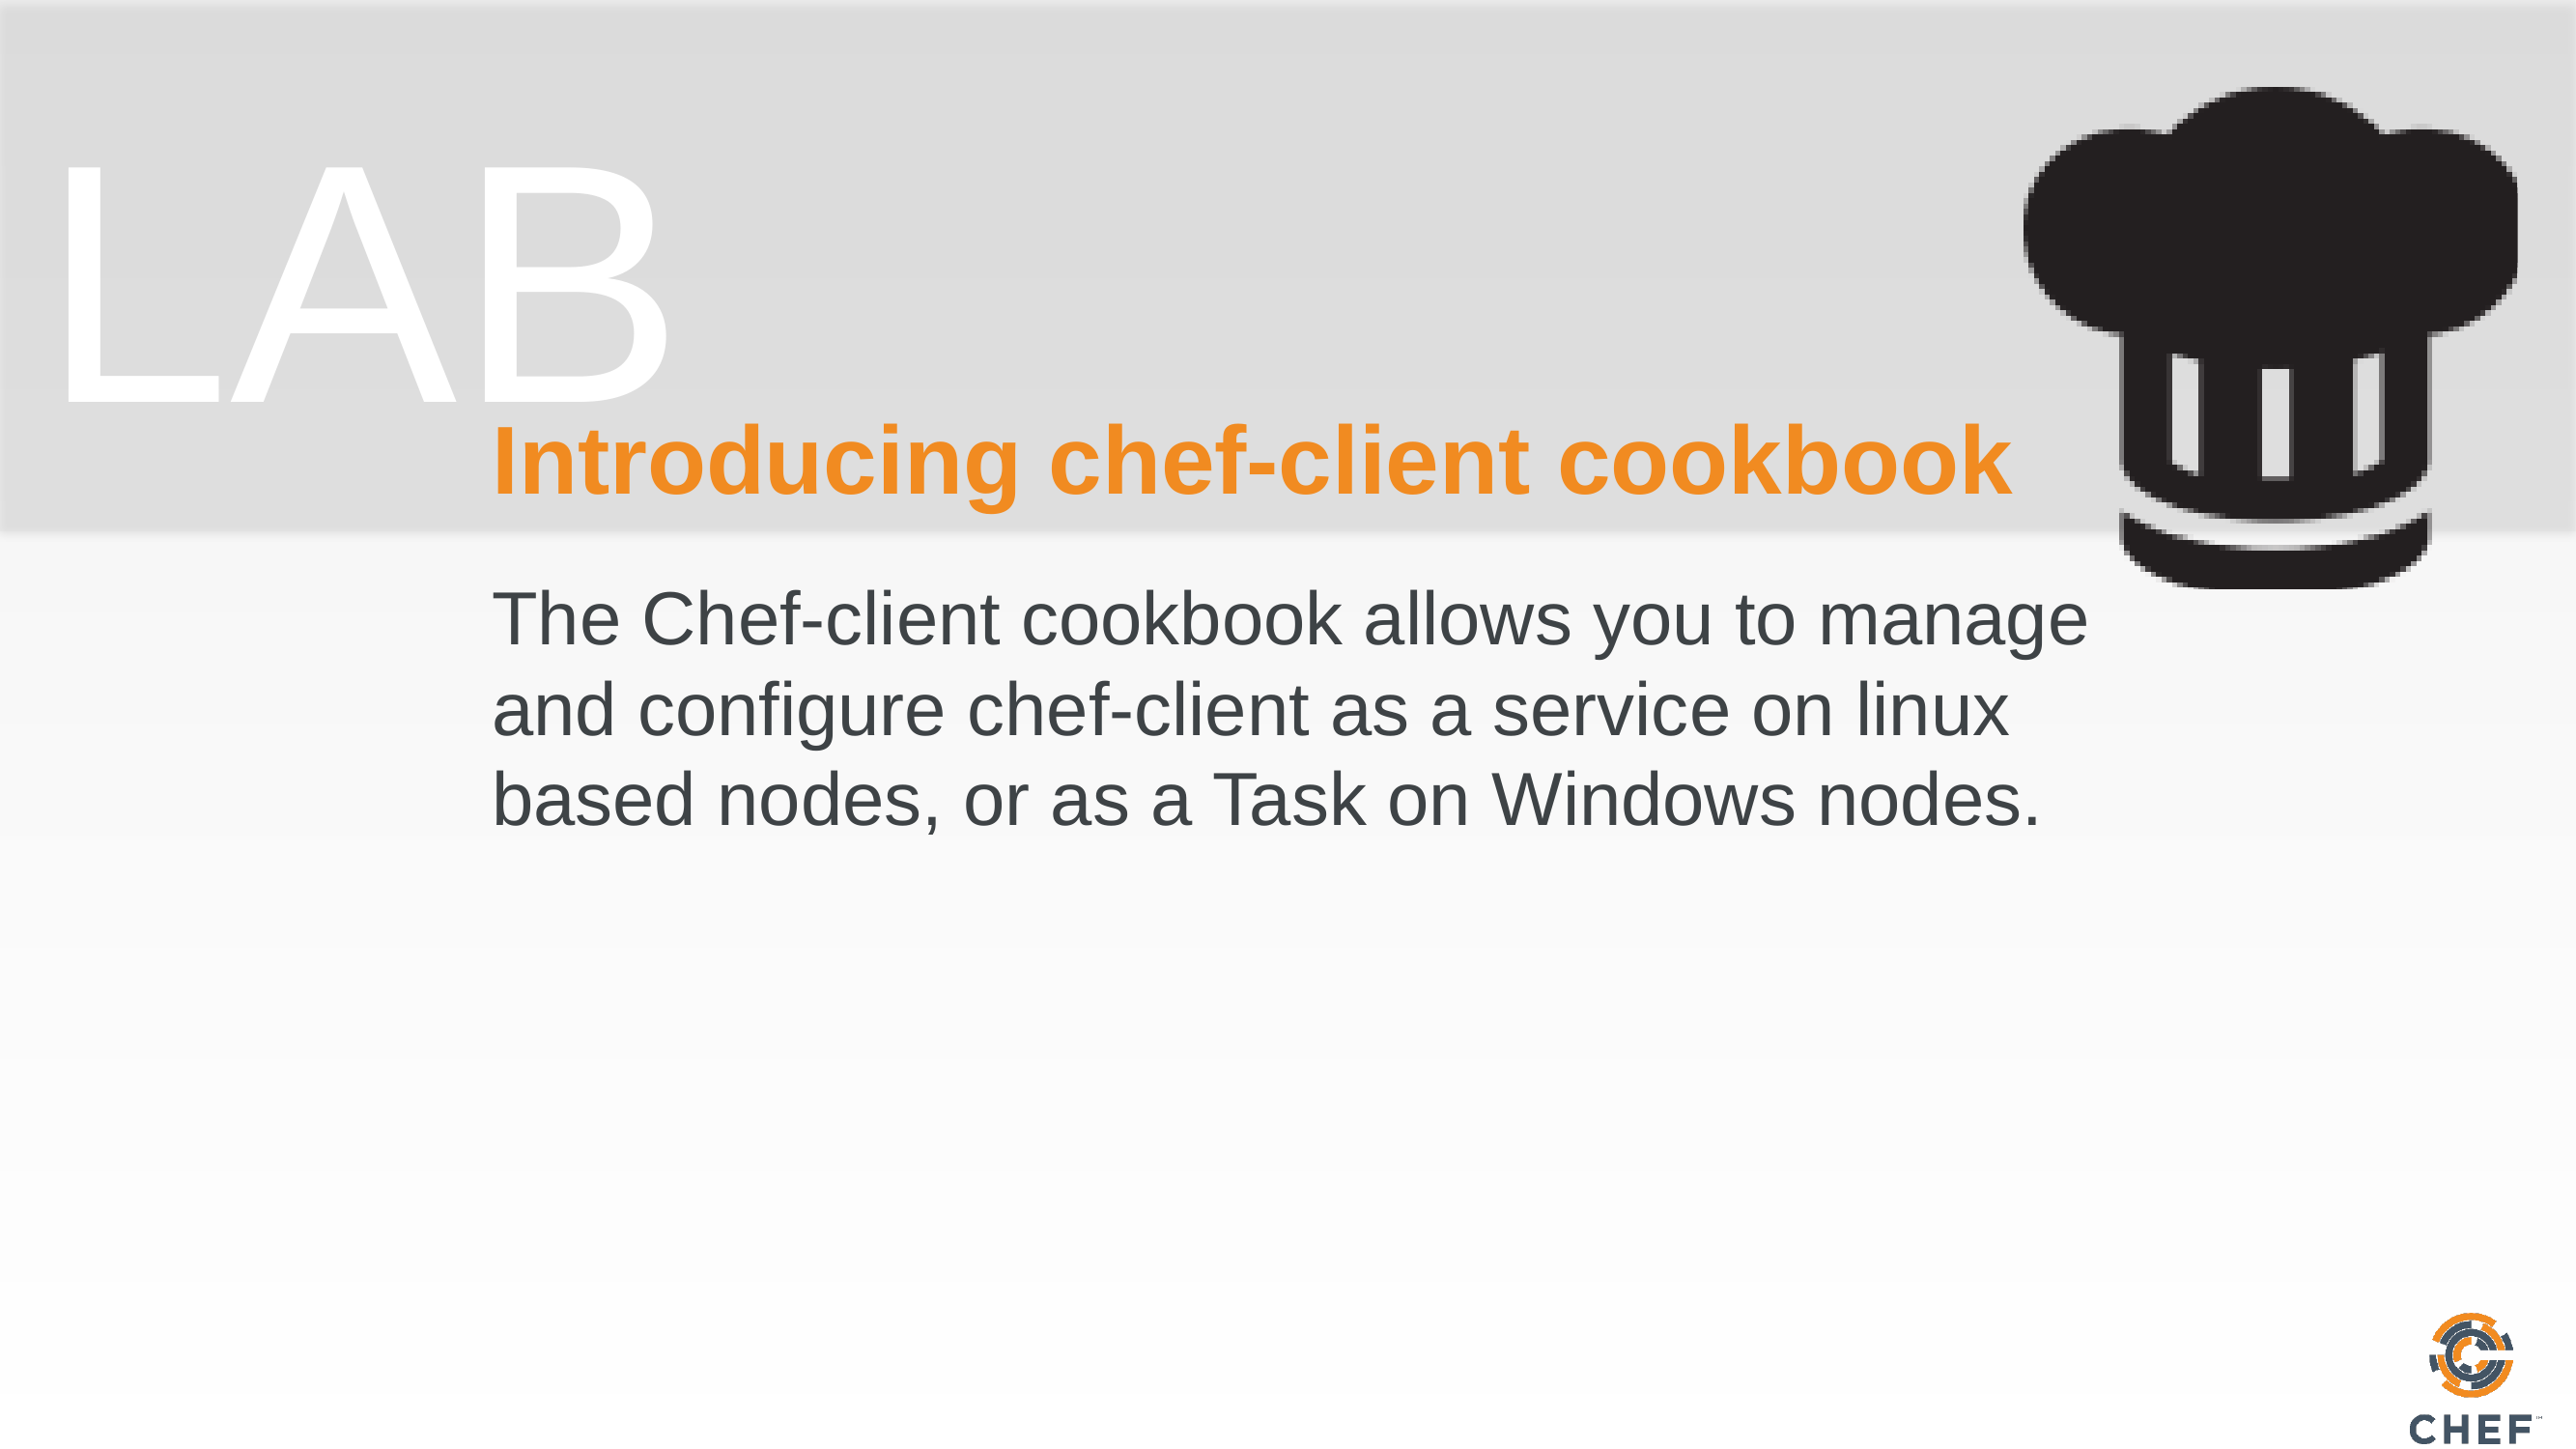

# Introducing chef-client cookbook
The Chef-client cookbook allows you to manage and configure chef-client as a service on linux based nodes, or as a Task on Windows nodes.